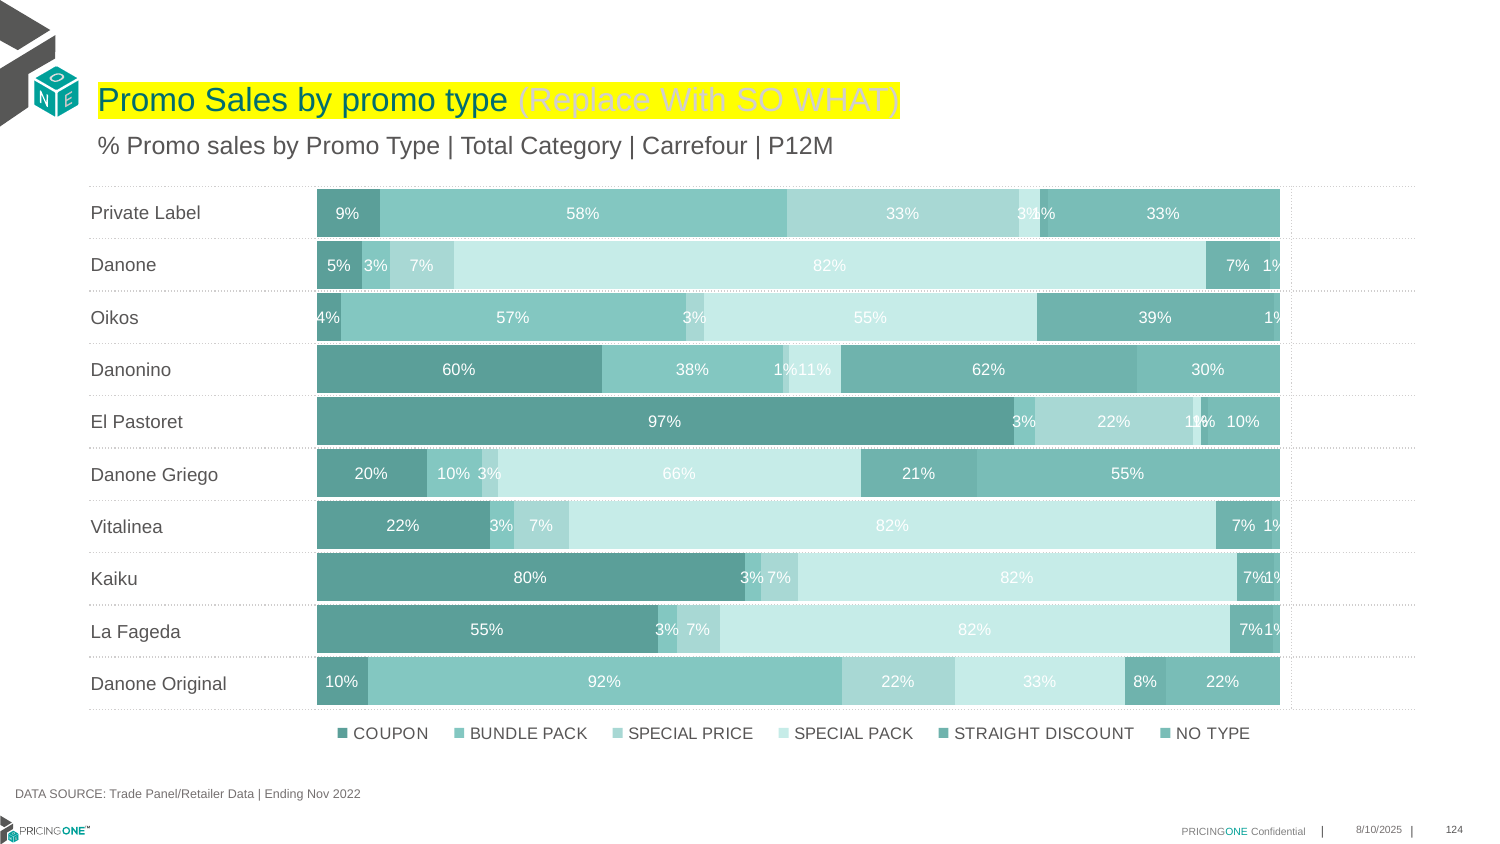

# Promo Sales by promo type (Replace With SO WHAT)
% Promo sales by Promo Type | Total Category | Carrefour | P12M
| Private Label |  |
| --- | --- |
| Danone |  |
| Oikos |  |
| Danonino |  |
| El Pastoret |  |
| Danone Griego |  |
| Vitalinea |  |
| Kaiku |  |
| La Fageda |  |
| Danone Original |  |

### Chart

| Category | COUPON | BUNDLE PACK | SPECIAL PRICE | SPECIAL PACK | STRAIGHT DISCOUNT | NO TYPE |
|---|---|---|---|---|---|---|
| Private Label | 0.09 | 0.58 | 0.33 | 0.03 | 0.011 | 0.33 |
| Danone | 0.05 | 0.03 | 0.07 | 0.82 | 0.07 | 0.01 |
| Oikos | 0.04 | 0.57 | 0.03 | 0.55 | 0.39 | 0.01 |
| Danonino | 0.6 | 0.38 | 0.012 | 0.11 | 0.62 | 0.3 |
| El Pastoret | 0.97 | 0.03 | 0.22 | 0.01 | 0.01 | 0.1 |
| Danone Griego | 0.2 | 0.1 | 0.03 | 0.66 | 0.21 | 0.55 |
| Vitalinea | 0.22 | 0.03 | 0.07 | 0.82 | 0.07 | 0.01 |
| Kaiku | 0.8 | 0.03 | 0.07 | 0.82 | 0.07 | 0.01 |
| La Fageda | 0.55 | 0.03 | 0.07 | 0.82 | 0.07 | 0.01 |
| Danone Original | 0.1 | 0.92 | 0.22 | 0.33 | 0.08 | 0.22 |
DATA SOURCE: Trade Panel/Retailer Data | Ending Nov 2022

8/10/2025
124